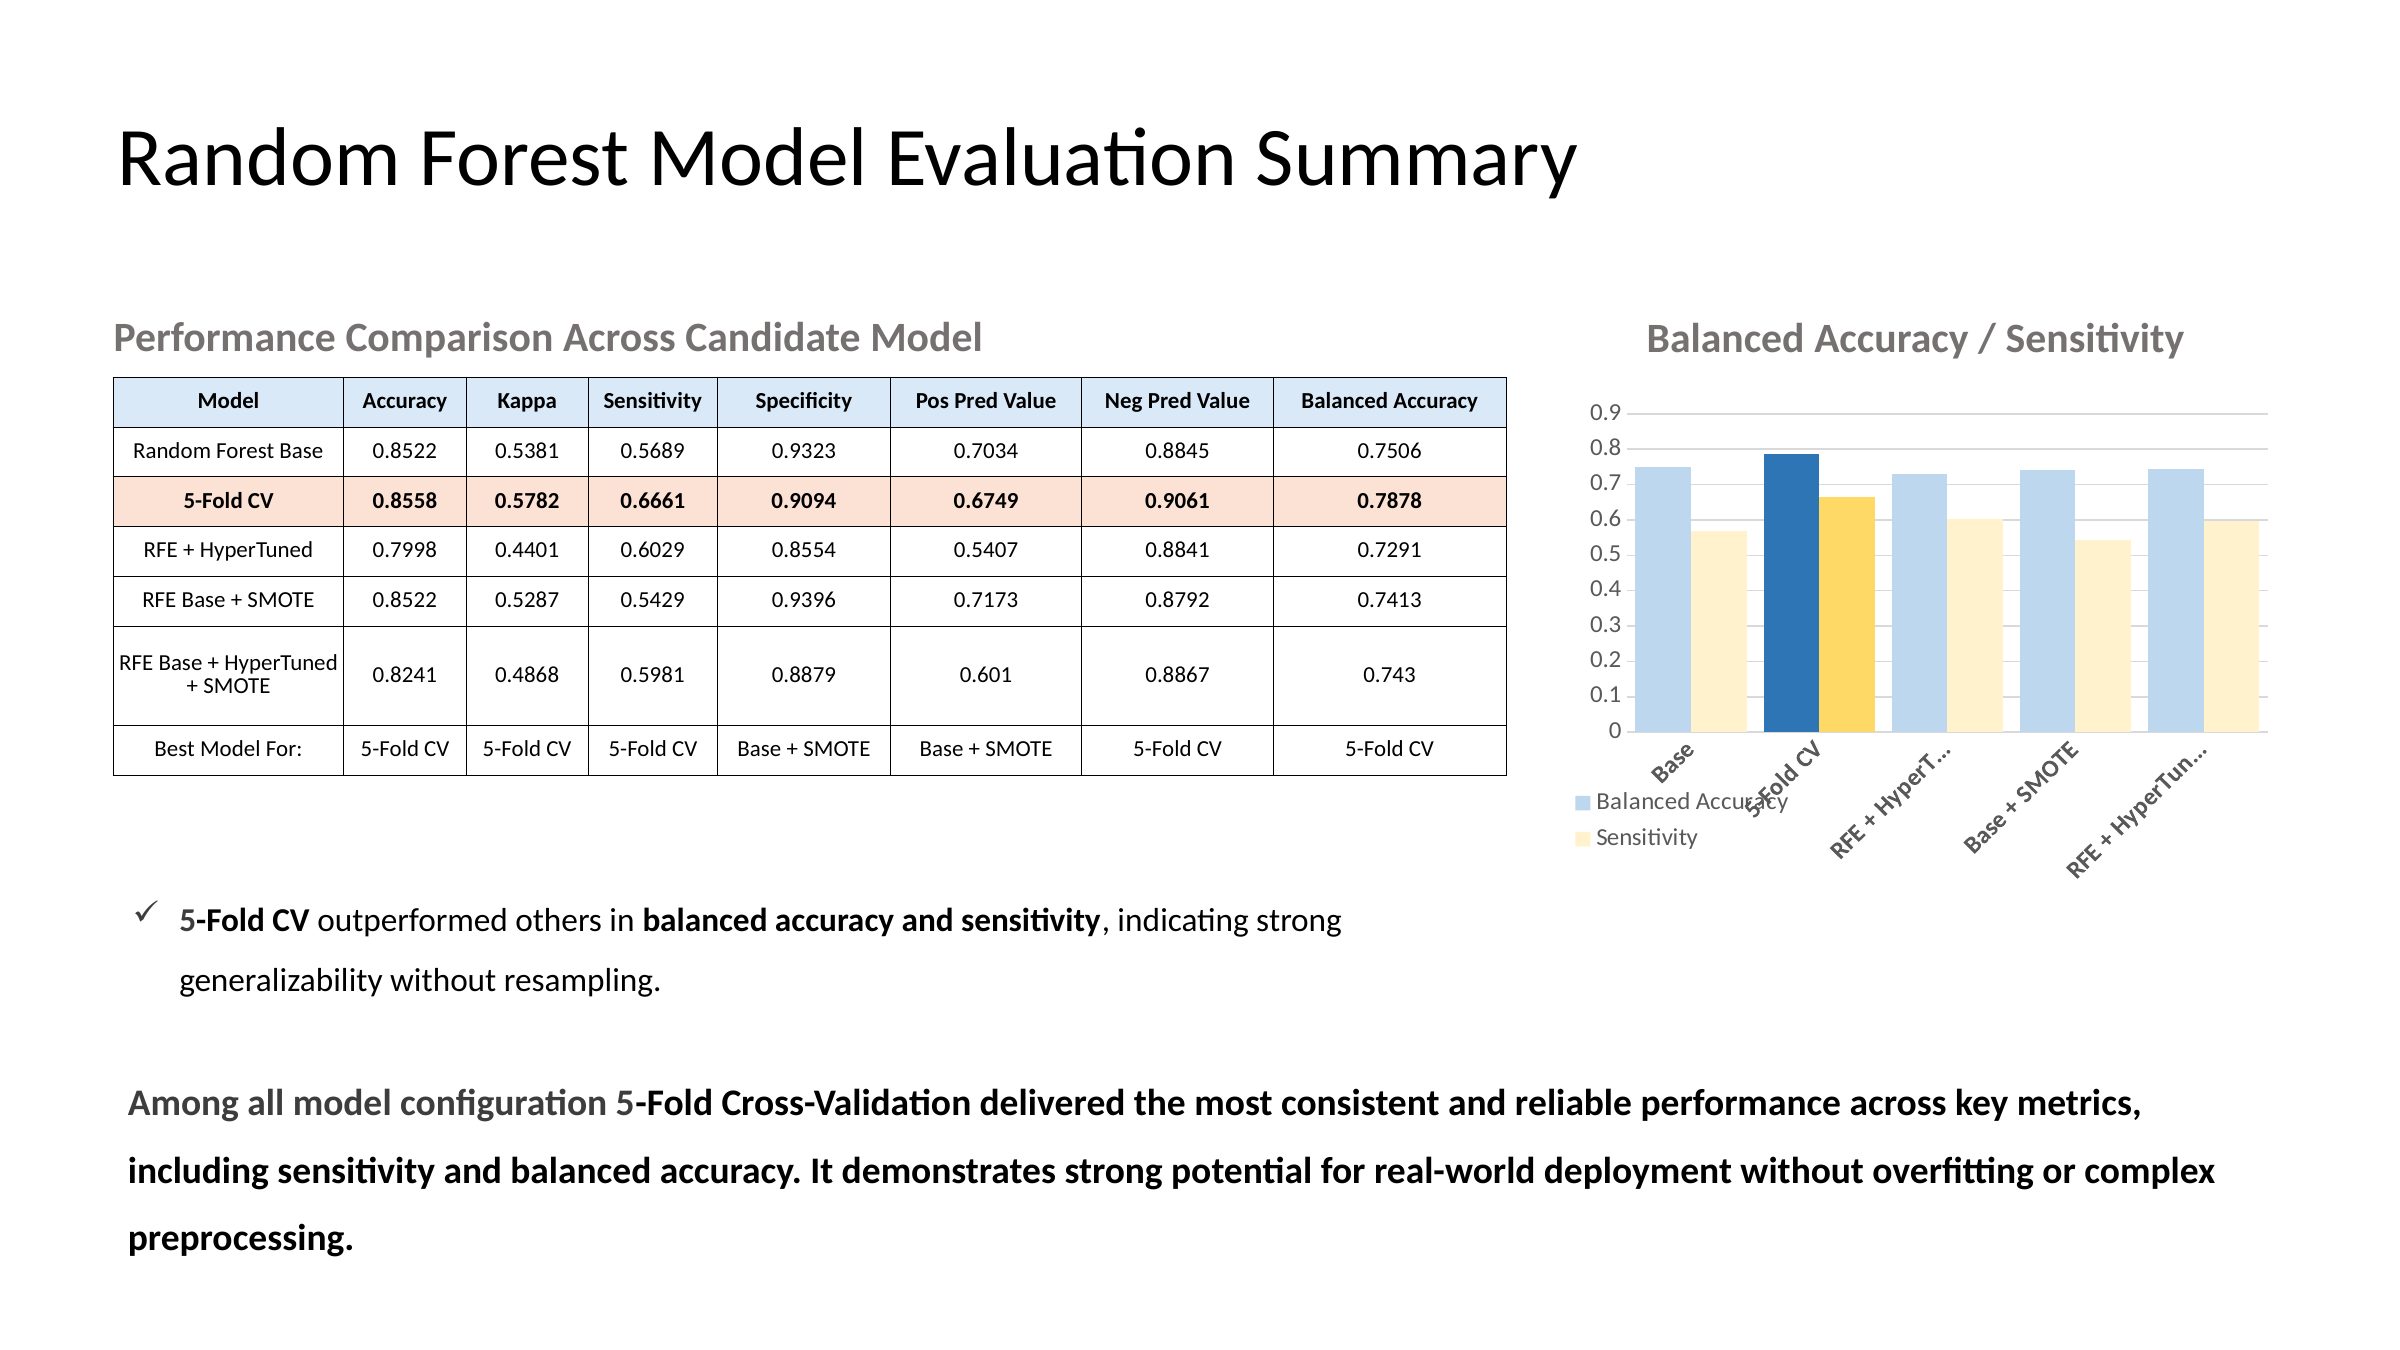

Random Forest Model Evaluation Summary
Performance Comparison Across Candidate Model
Balanced Accuracy / Sensitivity

### Chart

| Category | Balanced Accuracy | Sensitivity |
|---|---|---|
| Base | 0.7506 | 0.5689 |
| 5-Fold CV | 0.7878 | 0.6661 |
| RFE + HyperTuned | 0.7291 | 0.6029 |
| Base + SMOTE | 0.7413 | 0.5429 |
| RFE + HyperTuned + SMOTE | 0.743 | 0.5981 |
| Model | Accuracy | Kappa | Sensitivity | Specificity | Pos Pred Value | Neg Pred Value | Balanced Accuracy |
| --- | --- | --- | --- | --- | --- | --- | --- |
| Random Forest Base | 0.8522 | 0.5381 | 0.5689 | 0.9323 | 0.7034 | 0.8845 | 0.7506 |
| 5-Fold CV | 0.8558 | 0.5782 | 0.6661 | 0.9094 | 0.6749 | 0.9061 | 0.7878 |
| RFE + HyperTuned | 0.7998 | 0.4401 | 0.6029 | 0.8554 | 0.5407 | 0.8841 | 0.7291 |
| RFE Base + SMOTE | 0.8522 | 0.5287 | 0.5429 | 0.9396 | 0.7173 | 0.8792 | 0.7413 |
| RFE Base + HyperTuned + SMOTE | 0.8241 | 0.4868 | 0.5981 | 0.8879 | 0.601 | 0.8867 | 0.743 |
| Best Model For: | 5-Fold CV | 5-Fold CV | 5-Fold CV | Base + SMOTE | Base + SMOTE | 5-Fold CV | 5-Fold CV |

5-Fold CV outperformed others in balanced accuracy and sensitivity, indicating strong generalizability without resampling.
Among all model configuration 5-Fold Cross-Validation delivered the most consistent and reliable performance across key metrics, including sensitivity and balanced accuracy. It demonstrates strong potential for real-world deployment without overfitting or complex preprocessing.